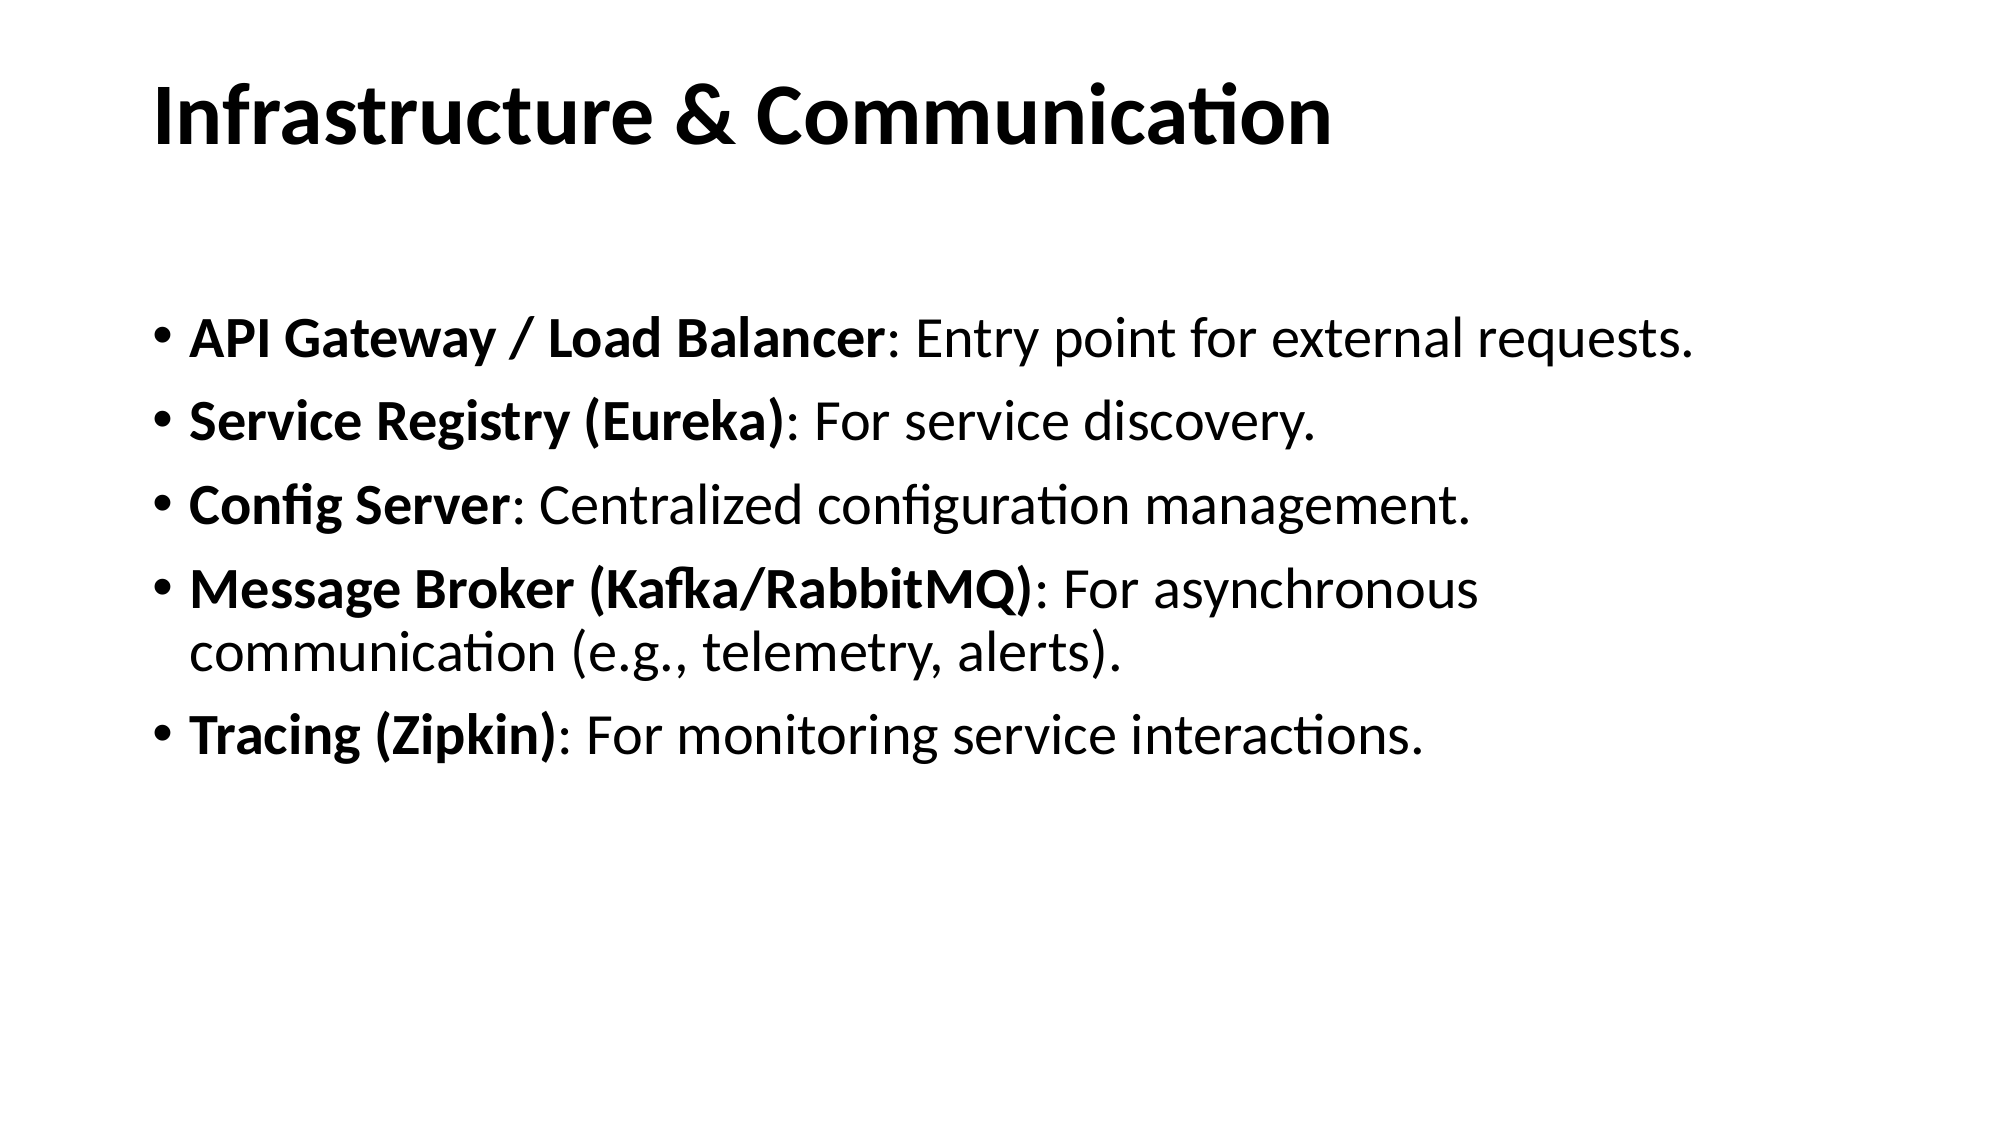

# Infrastructure & Communication
API Gateway / Load Balancer: Entry point for external requests.
Service Registry (Eureka): For service discovery.
Config Server: Centralized configuration management.
Message Broker (Kafka/RabbitMQ): For asynchronous communication (e.g., telemetry, alerts).
Tracing (Zipkin): For monitoring service interactions.